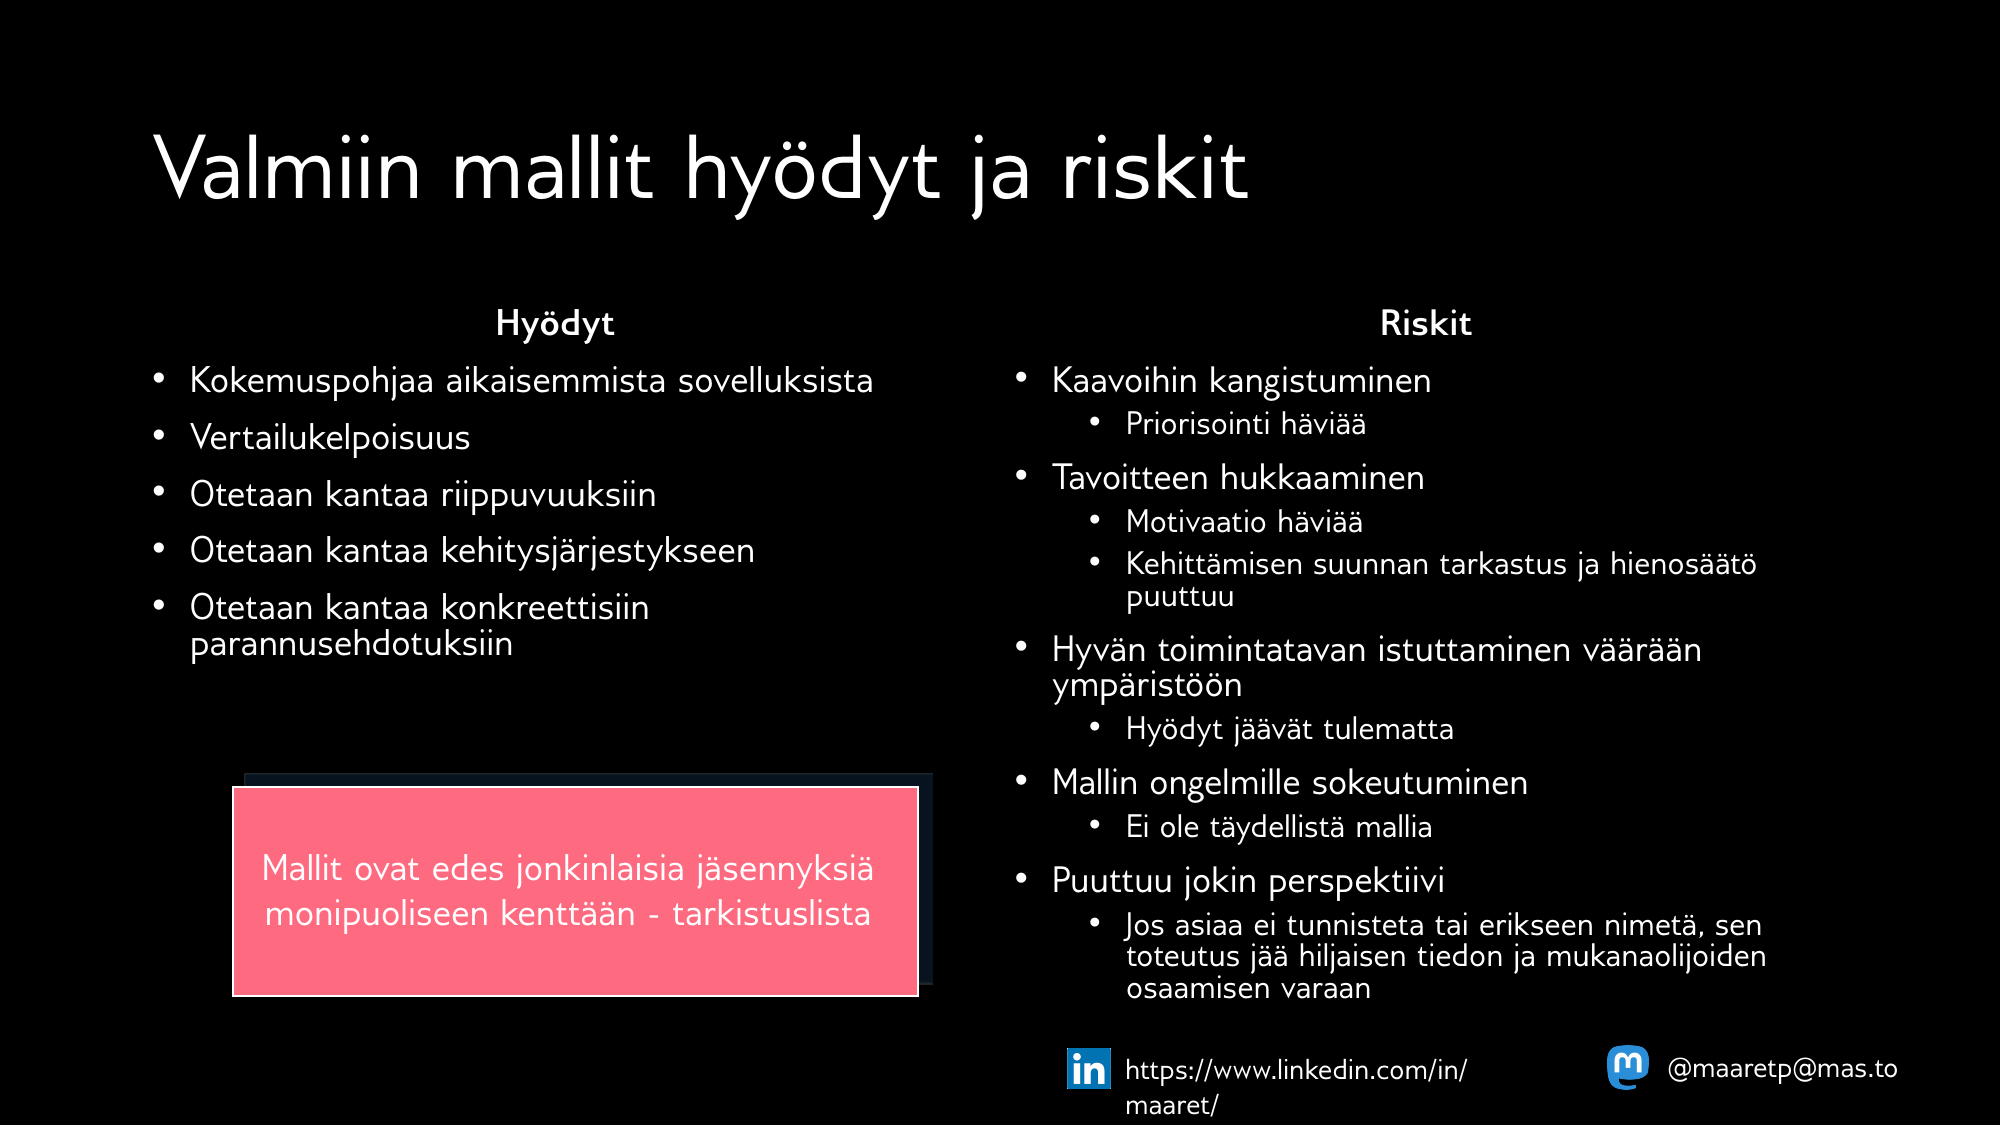

# Valmiin mallit hyödyt ja riskit
Hyödyt
Kokemuspohjaa aikaisemmista sovelluksista
Vertailukelpoisuus
Otetaan kantaa riippuvuuksiin
Otetaan kantaa kehitysjärjestykseen
Otetaan kantaa konkreettisiin parannusehdotuksiin
Riskit
Kaavoihin kangistuminen
Priorisointi häviää
Tavoitteen hukkaaminen
Motivaatio häviää
Kehittämisen suunnan tarkastus ja hienosäätö puuttuu
Hyvän toimintatavan istuttaminen väärään ympäristöön
Hyödyt jäävät tulematta
Mallin ongelmille sokeutuminen
Ei ole täydellistä mallia
Puuttuu jokin perspektiivi
Jos asiaa ei tunnisteta tai erikseen nimetä, sen toteutus jää hiljaisen tiedon ja mukanaolijoiden osaamisen varaan

Mallit ovat edes jonkinlaisia jäsennyksiä monipuoliseen kenttään - tarkistuslista